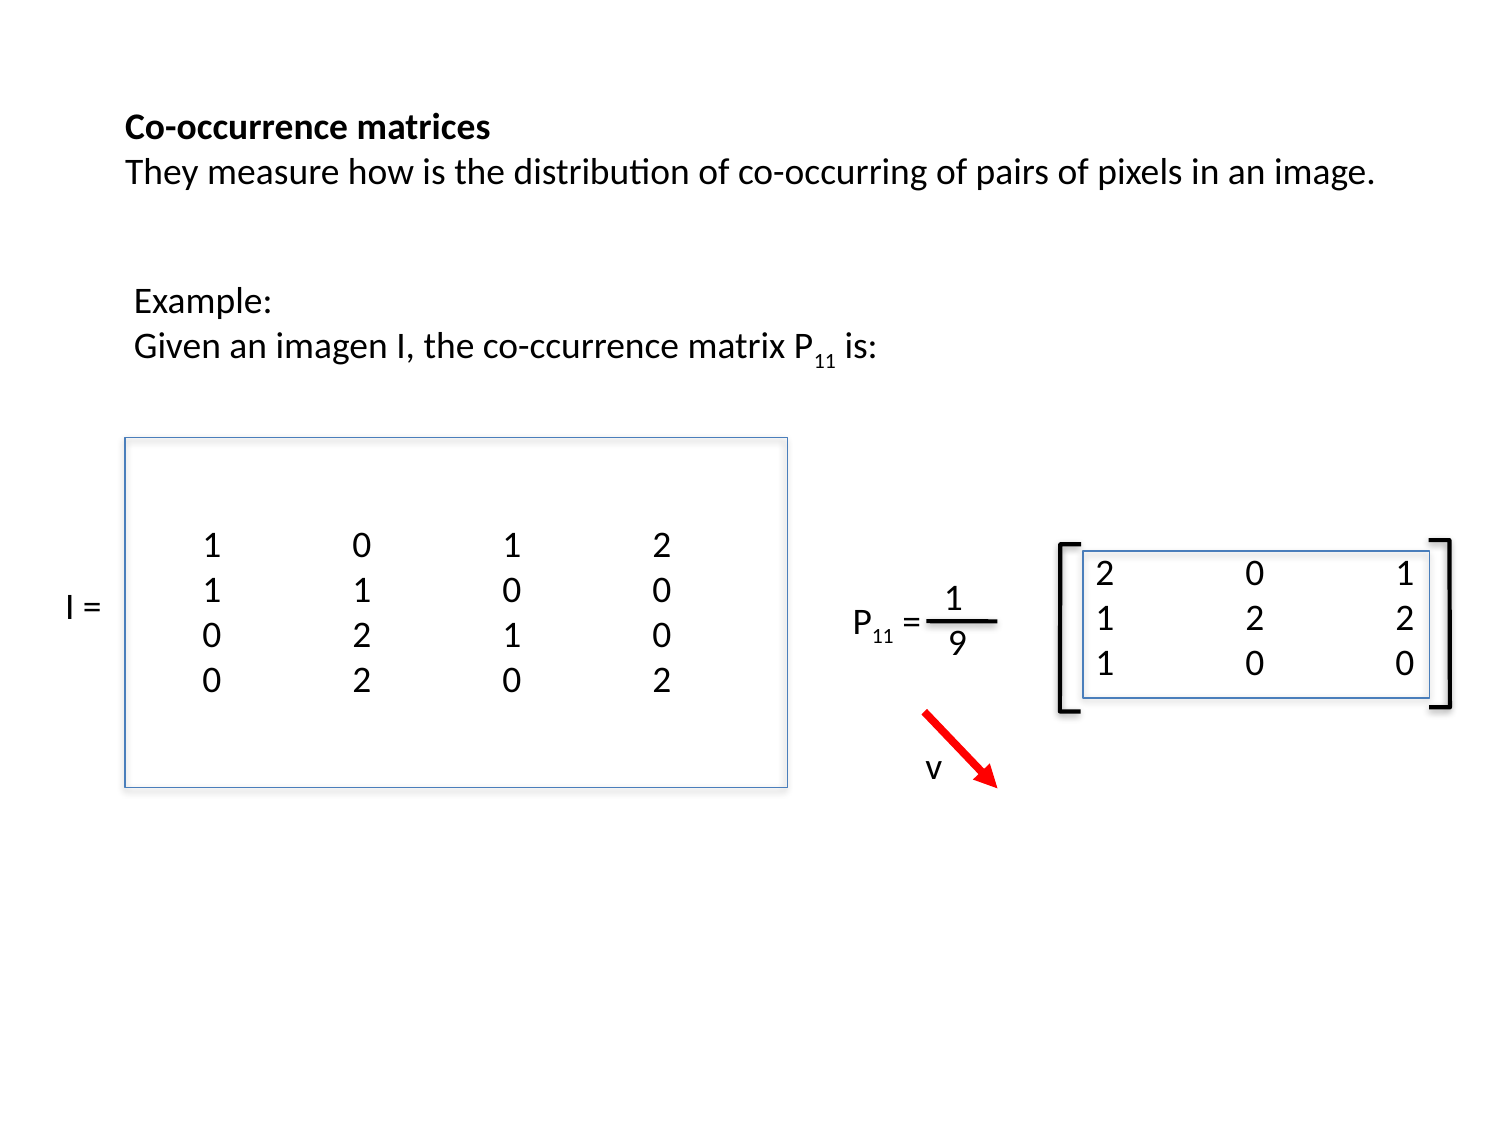

Co-occurrence matrices
They measure how is the distribution of co-occurring of pairs of pixels in an image.
Example:
Given an imagen I, the co-ccurrence matrix P11 is:

          	2	0	1
          	1	2	2
          	1	0	0
1	0	1	2
1	1	0	0
0	2	1	0
0	2	0	2

1
 9
P11 =

I =
v